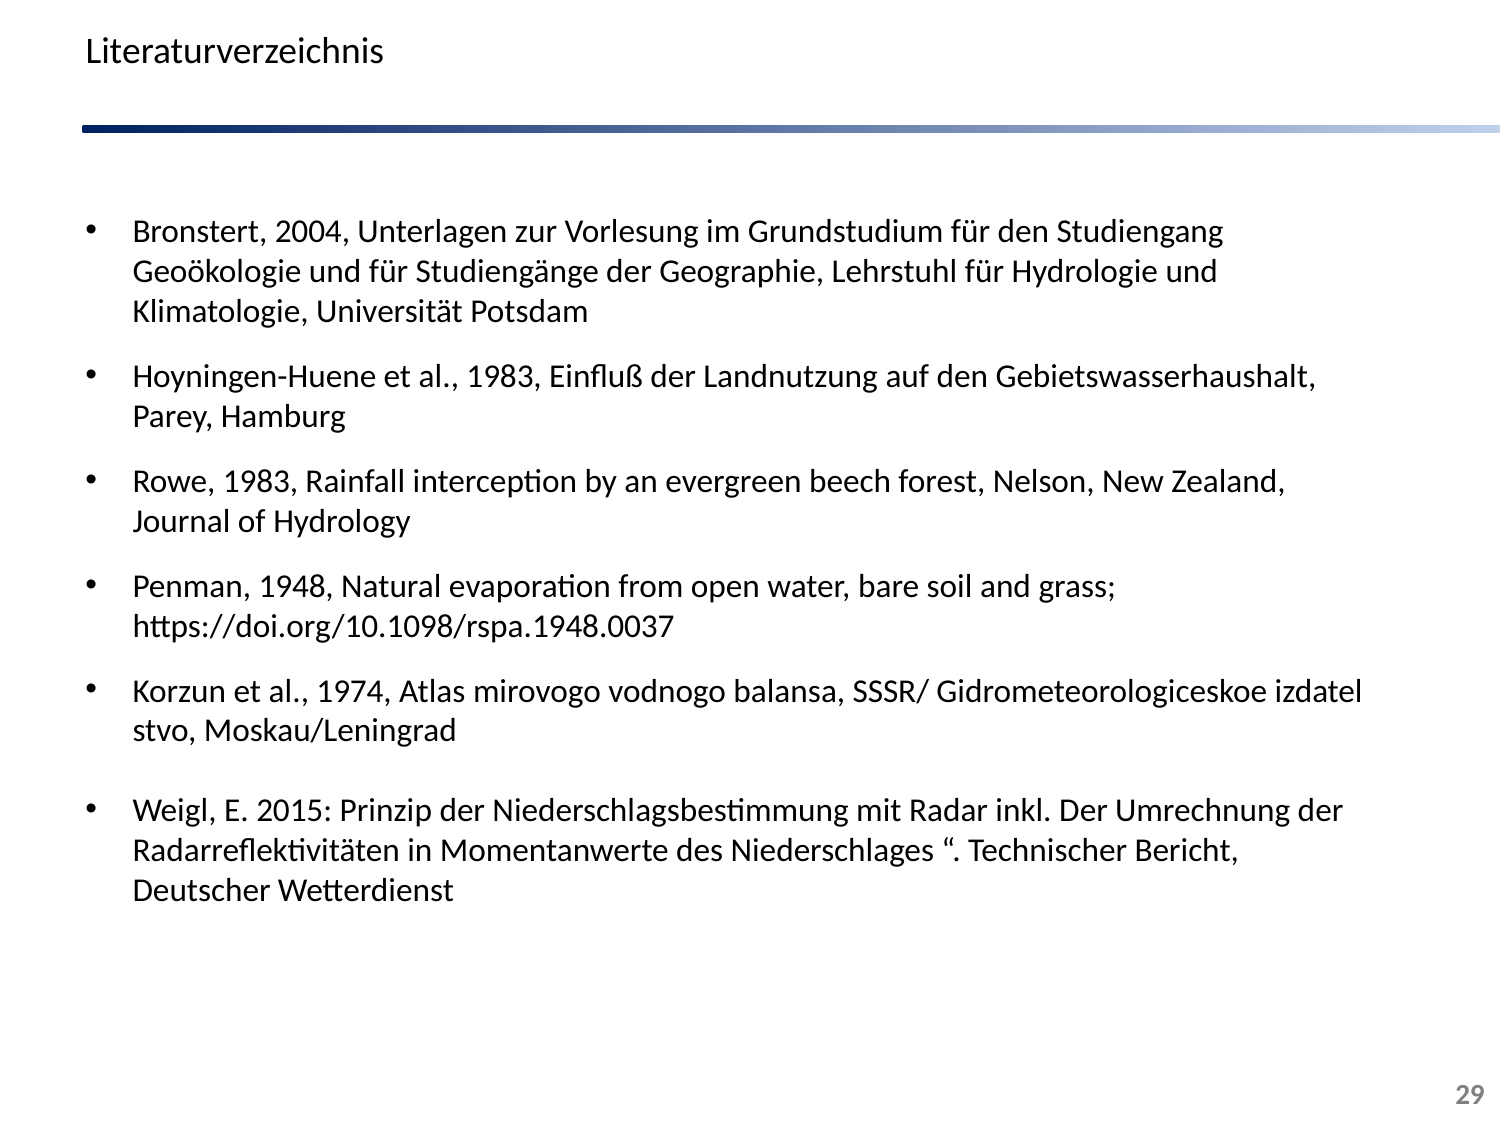

Literaturverzeichnis
Bronstert, 2004, Unterlagen zur Vorlesung im Grundstudium für den Studiengang Geoökologie und für Studiengänge der Geographie, Lehrstuhl für Hydrologie und Klimatologie, Universität Potsdam

Hoyningen-Huene et al., 1983, Einfluß der Landnutzung auf den Gebietswasserhaushalt, Parey, Hamburg

Rowe, 1983, Rainfall interception by an evergreen beech forest, Nelson, New Zealand, Journal of Hydrology

Penman, 1948, Natural evaporation from open water, bare soil and grass; https://doi.org/10.1098/rspa.1948.0037

Korzun et al., 1974, Atlas mirovogo vodnogo balansa, SSSR/ Gidrometeorologiceskoe izdatel stvo, Moskau/Leningrad

Weigl, E. 2015: Prinzip der Niederschlagsbestimmung mit Radar inkl. Der Umrechnung der Radarreflektivitäten in Momentanwerte des Niederschlages “. Technischer Bericht, Deutscher Wetterdienst